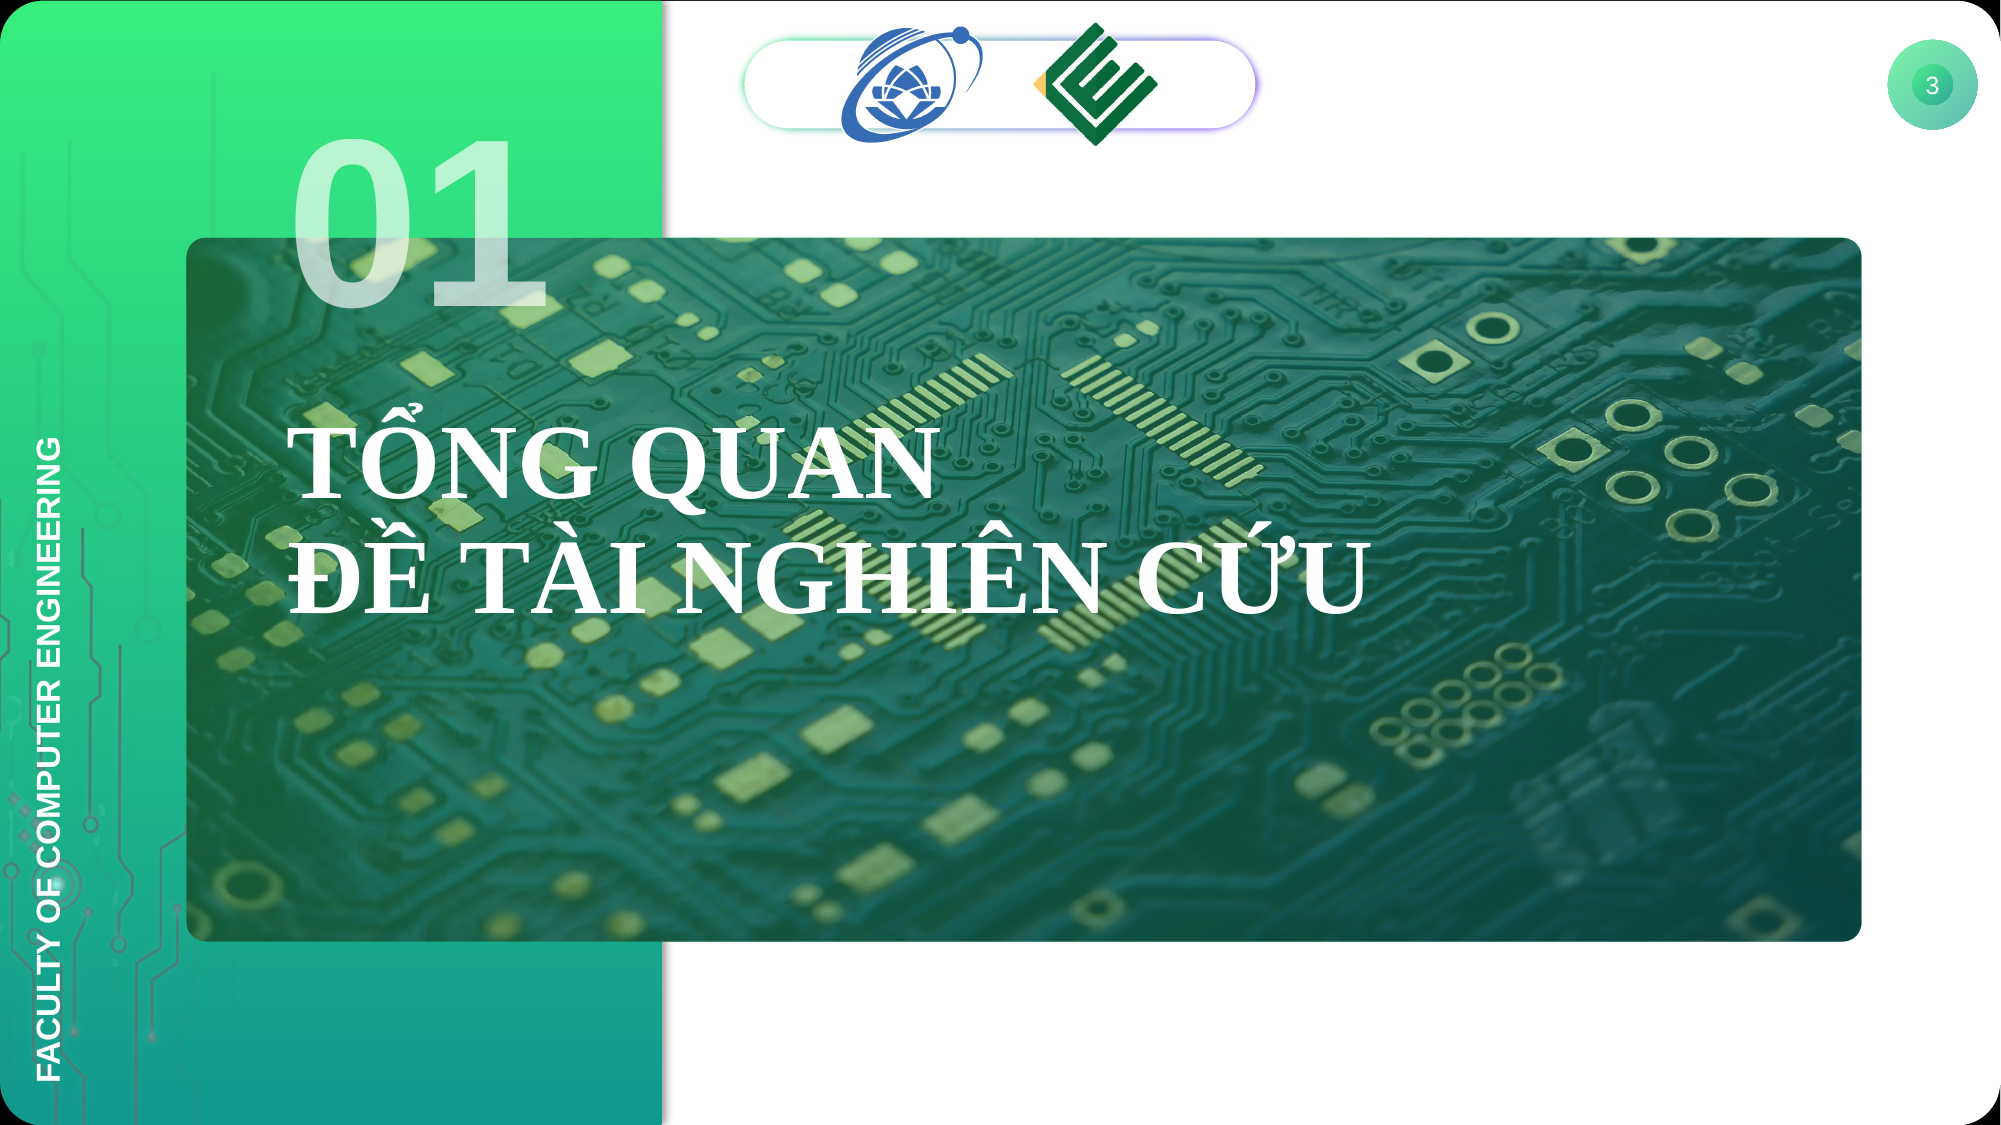

3
01
# TỔNG QUAN ĐỀ TÀI NGHIÊN CỨU